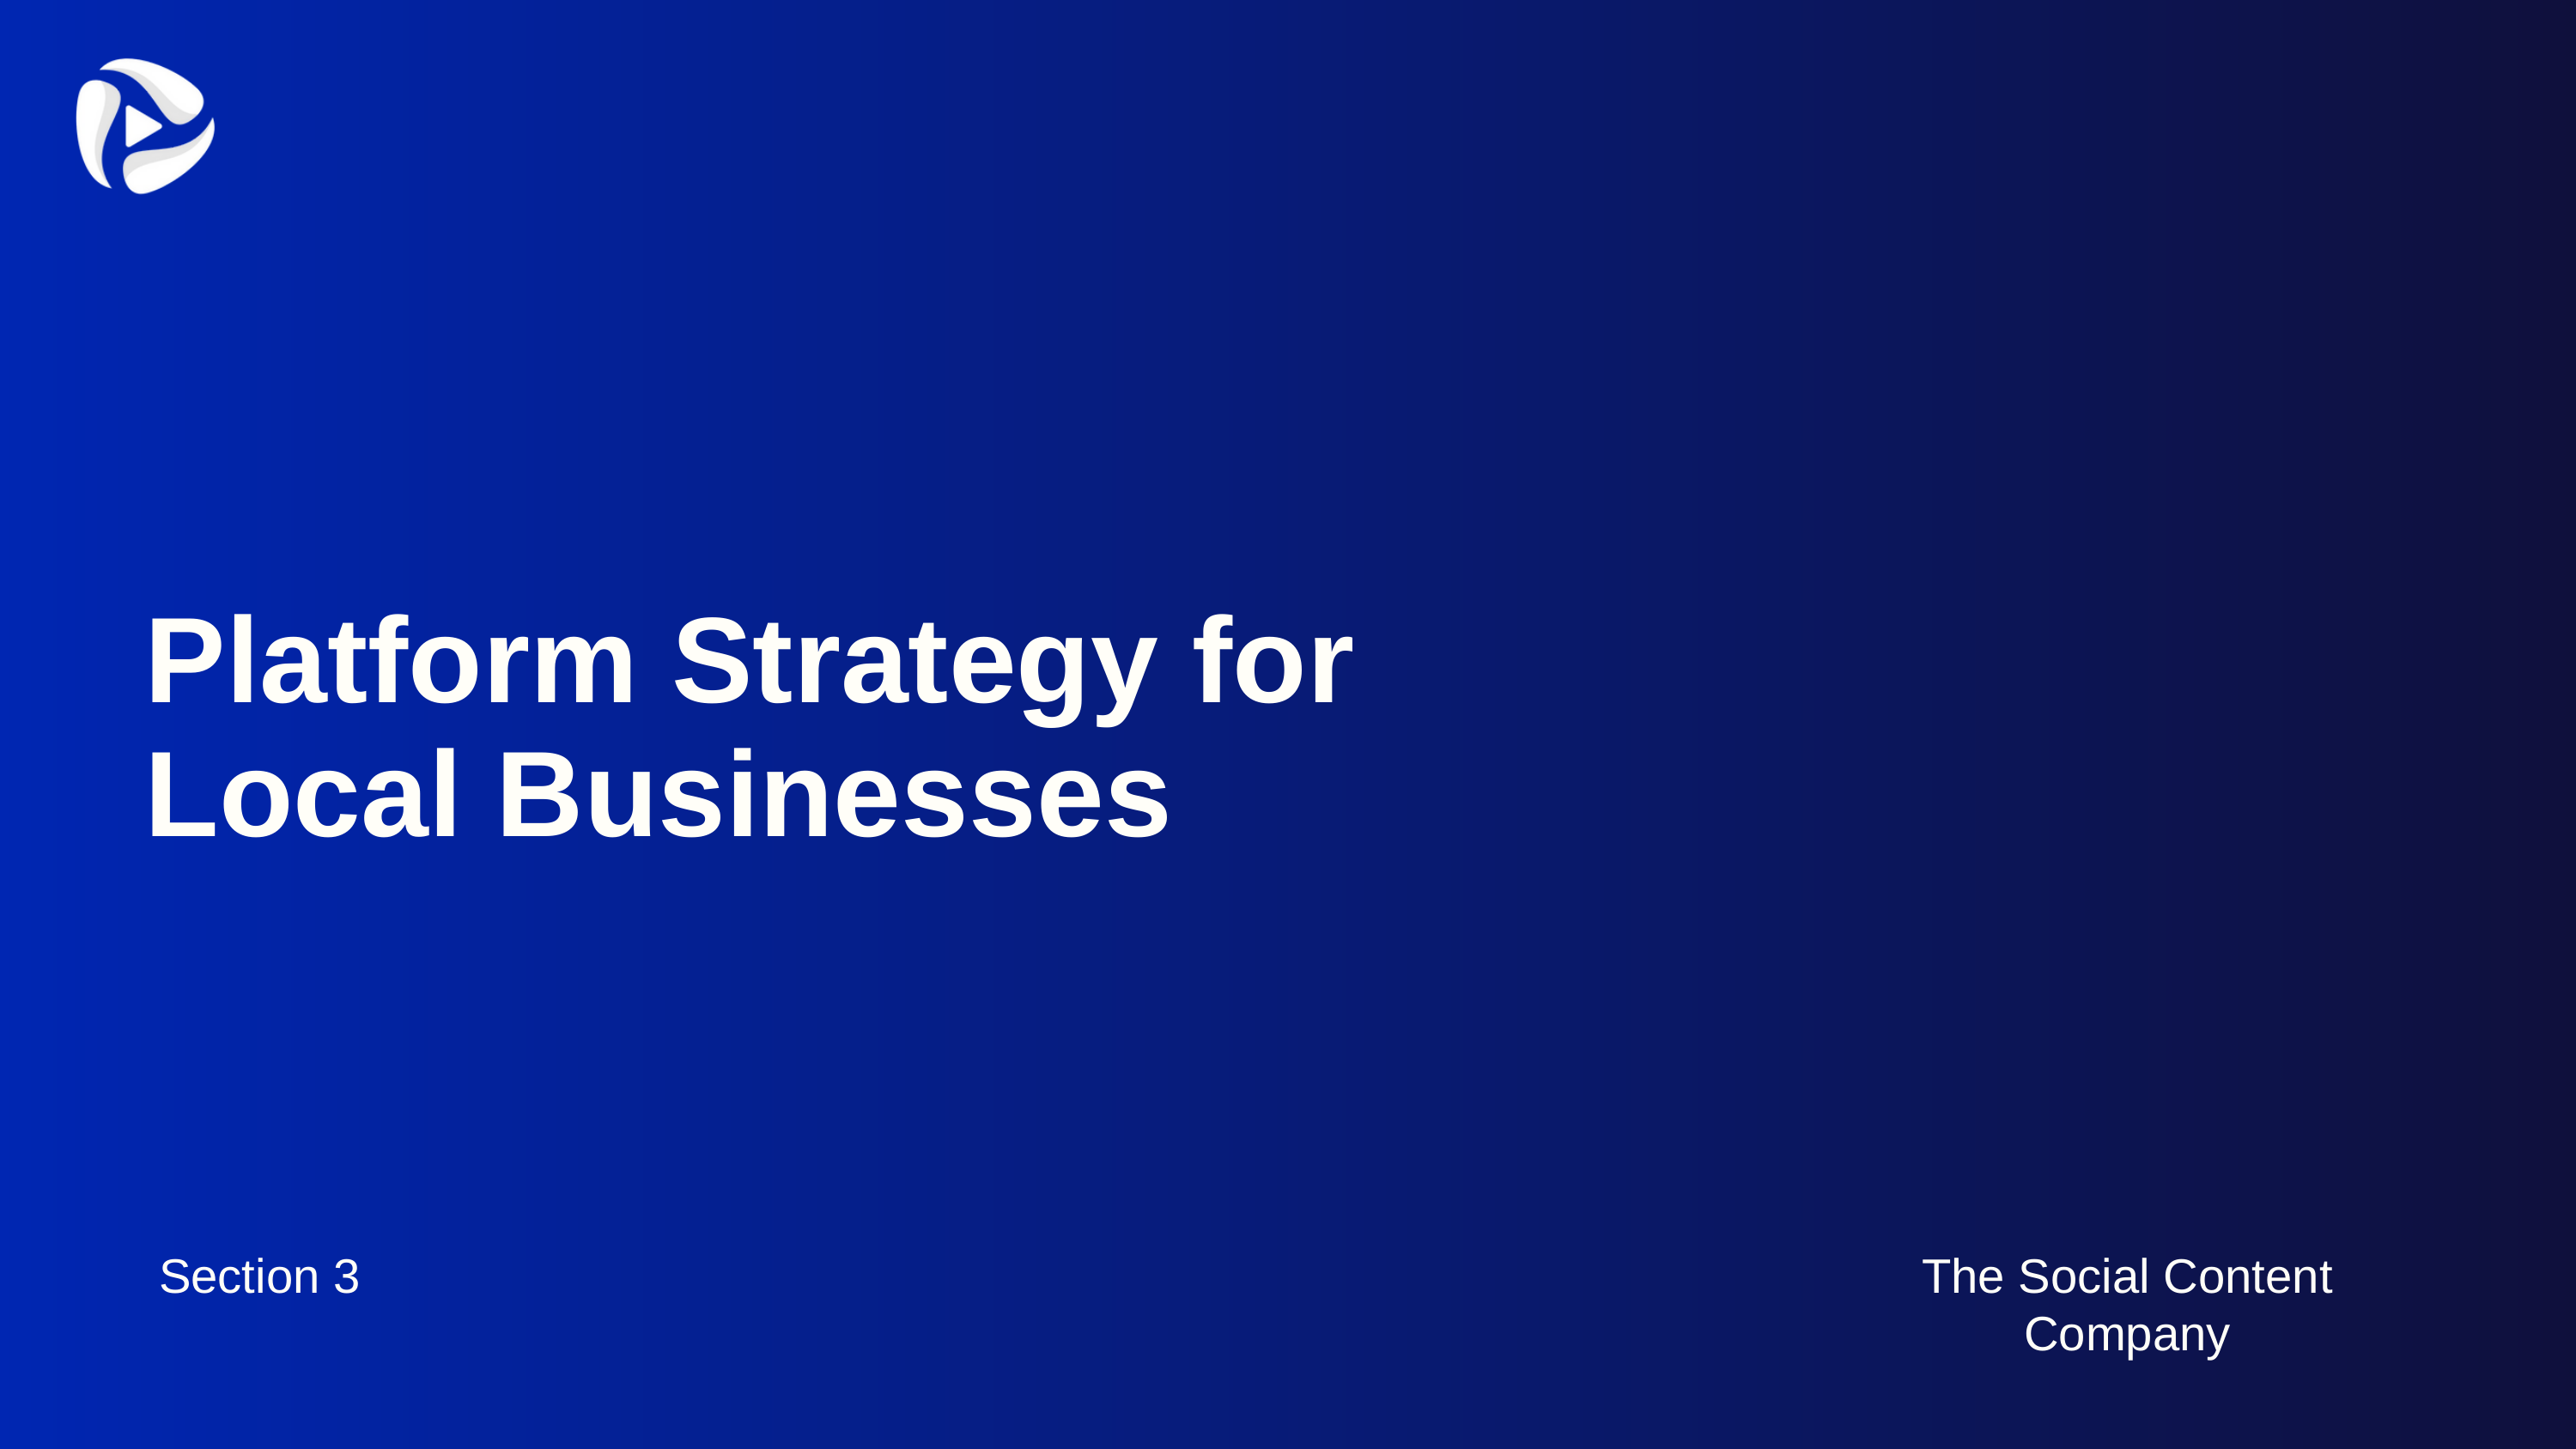

Platform Strategy for Local Businesses
Section 3
The Social Content Company